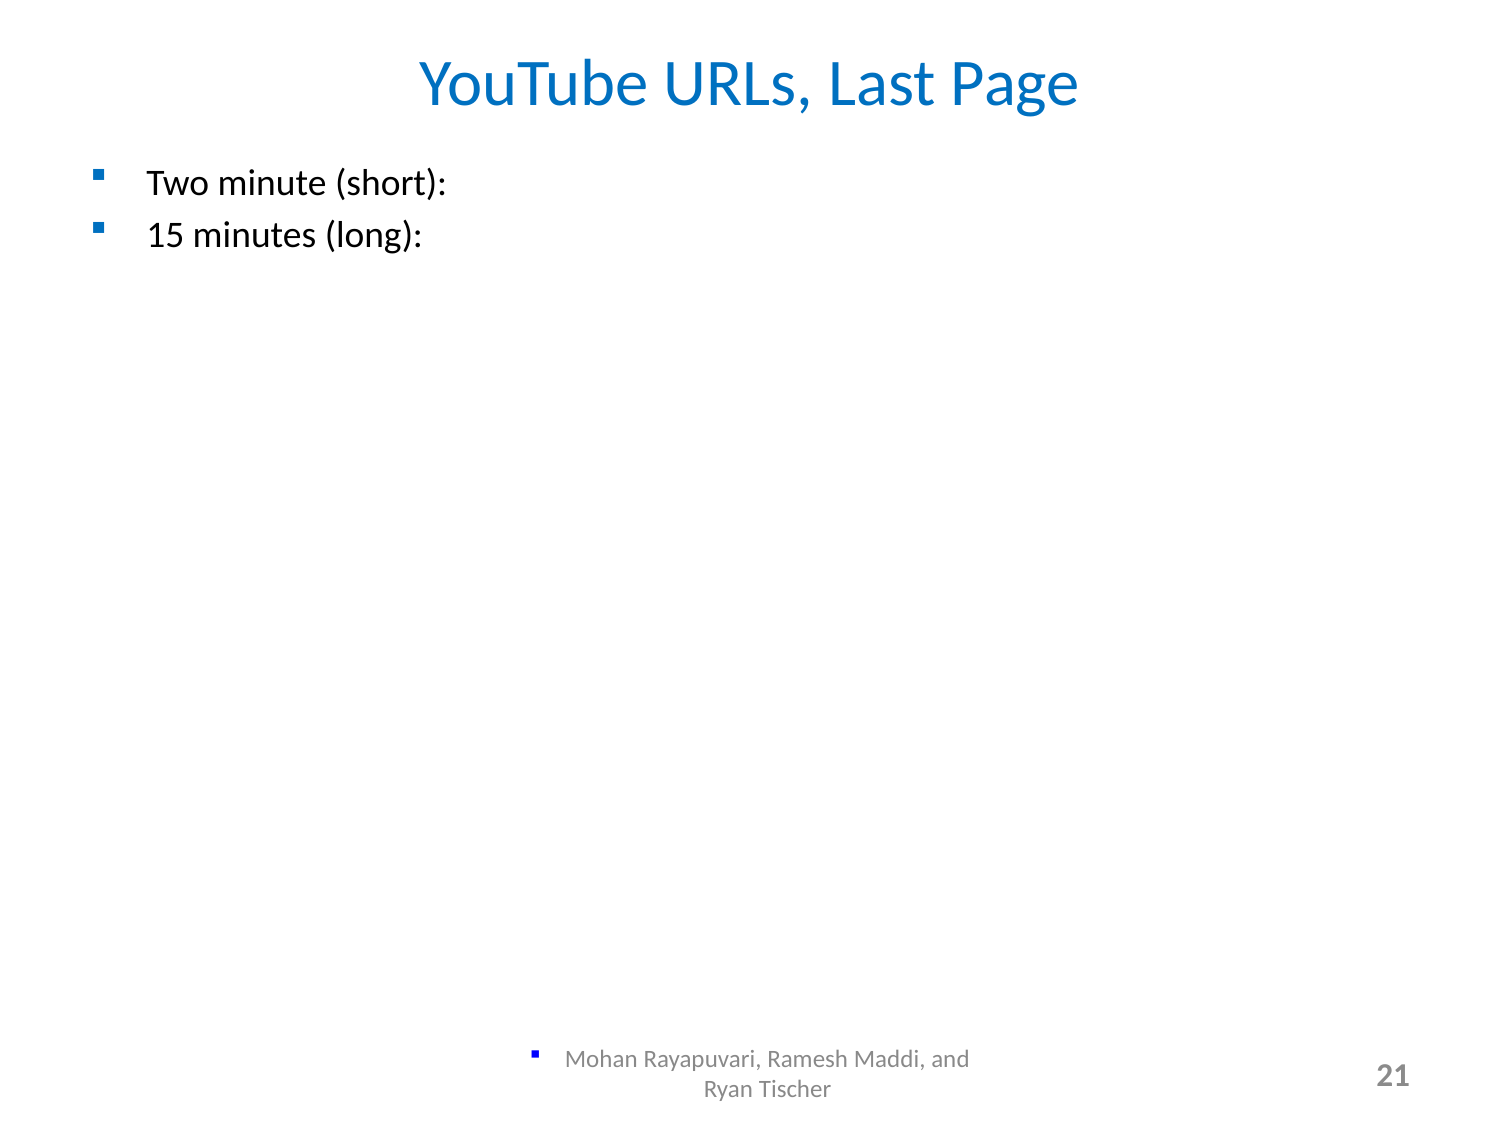

# YouTube URLs, Last Page
Two minute (short):
15 minutes (long):
Mohan Rayapuvari, Ramesh Maddi, and Ryan Tischer
21